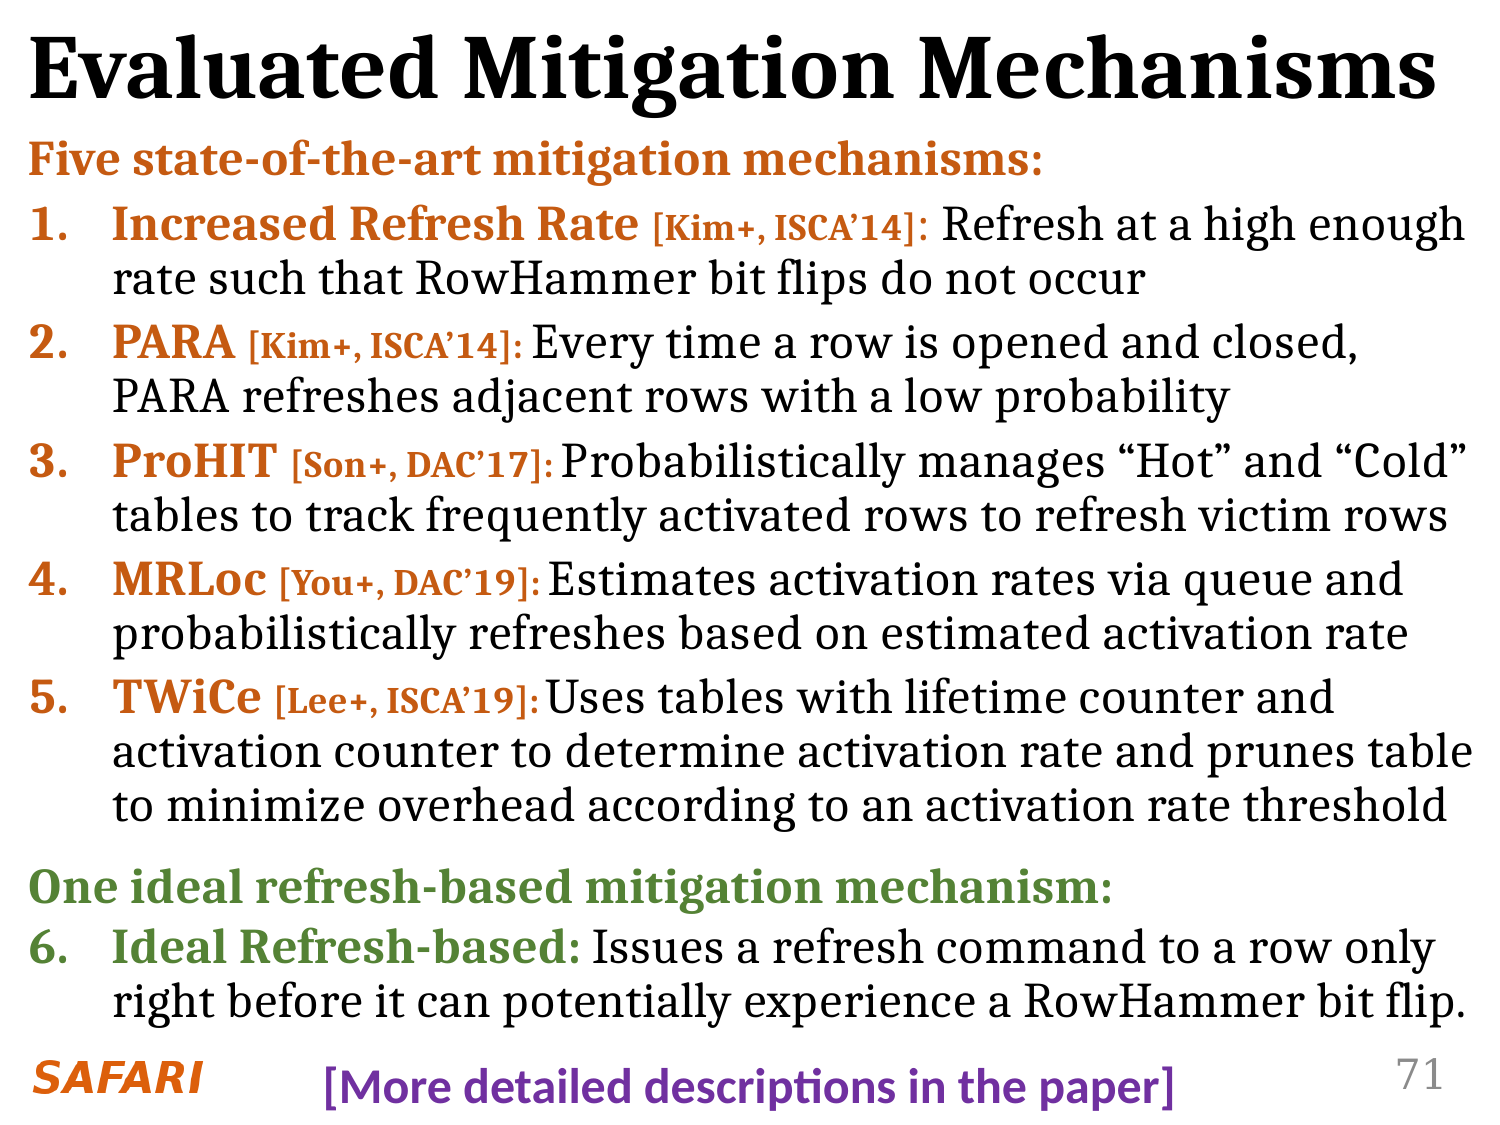

# Evaluated Mitigation Mechanisms
Five state-of-the-art mitigation mechanisms:
Increased Refresh Rate [Kim+, ISCA’14]: Refresh at a high enough rate such that RowHammer bit flips do not occur
PARA [Kim+, ISCA’14]: Every time a row is opened and closed, PARA refreshes adjacent rows with a low probability
ProHIT [Son+, DAC’17]: Probabilistically manages “Hot” and “Cold” tables to track frequently activated rows to refresh victim rows
MRLoc [You+, DAC’19]: Estimates activation rates via queue and probabilistically refreshes based on estimated activation rate
TWiCe [Lee+, ISCA’19]: Uses tables with lifetime counter and activation counter to determine activation rate and prunes table to minimize overhead according to an activation rate threshold

One ideal refresh-based mitigation mechanism:
Ideal Refresh-based: Issues a refresh command to a row only right before it can potentially experience a RowHammer bit flip.
[More detailed descriptions in the paper]